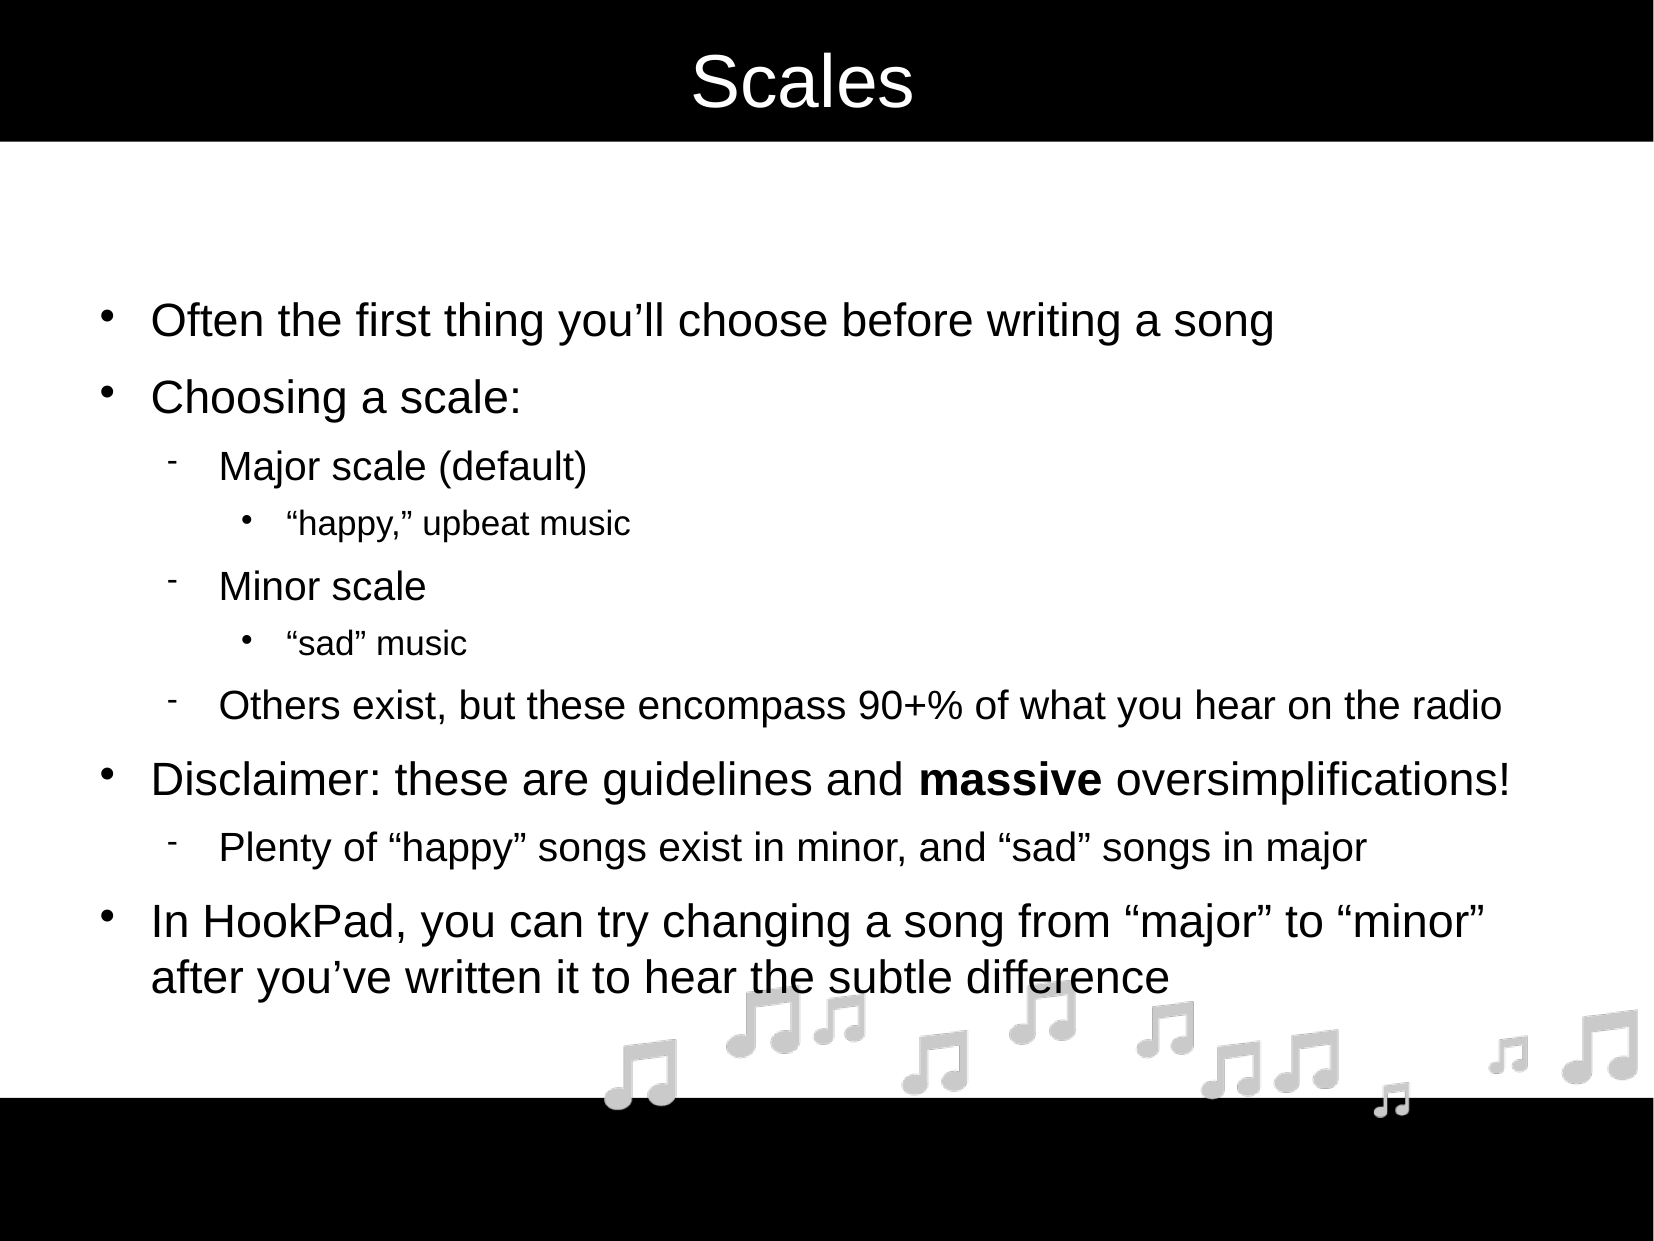

# Scales
Often the first thing you’ll choose before writing a song
Choosing a scale:
Major scale (default)
“happy,” upbeat music
Minor scale
“sad” music
Others exist, but these encompass 90+% of what you hear on the radio
Disclaimer: these are guidelines and massive oversimplifications!
Plenty of “happy” songs exist in minor, and “sad” songs in major
In HookPad, you can try changing a song from “major” to “minor” after you’ve written it to hear the subtle difference